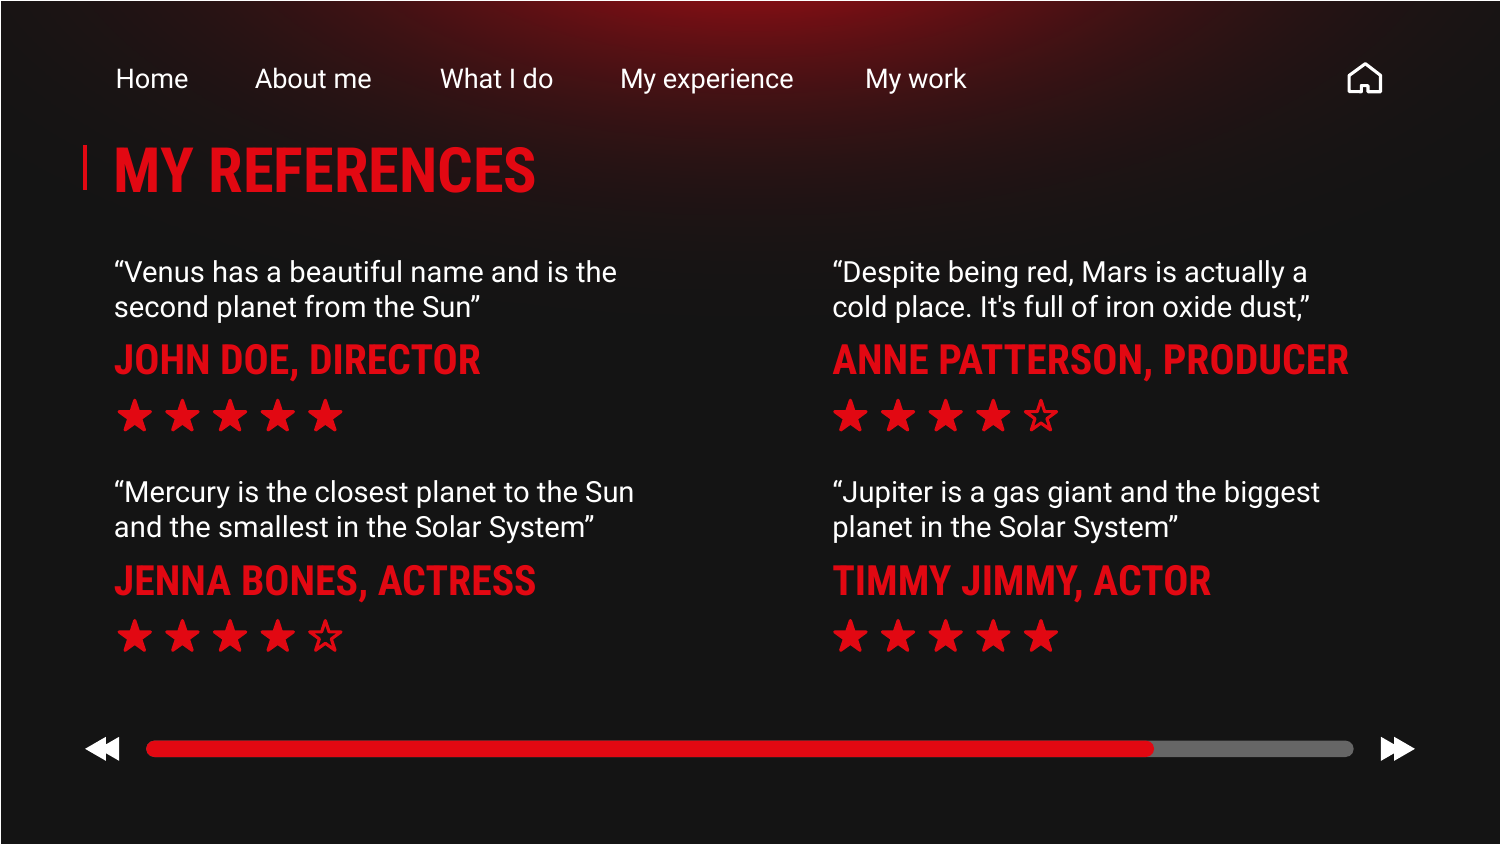

Home
About me
What I do
My experience
My work

MY REFERENCES
“Venus has a beautiful name and is the second planet from the Sun”
“Despite being red, Mars is actually a cold place. It's full of iron oxide dust,”
# JOHN DOE, DIRECTOR
ANNE PATTERSON, PRODUCER

“Mercury is the closest planet to the Sun and the smallest in the Solar System”
“Jupiter is a gas giant and the biggest planet in the Solar System”
JENNA BONES, ACTRESS
TIMMY JIMMY, ACTOR